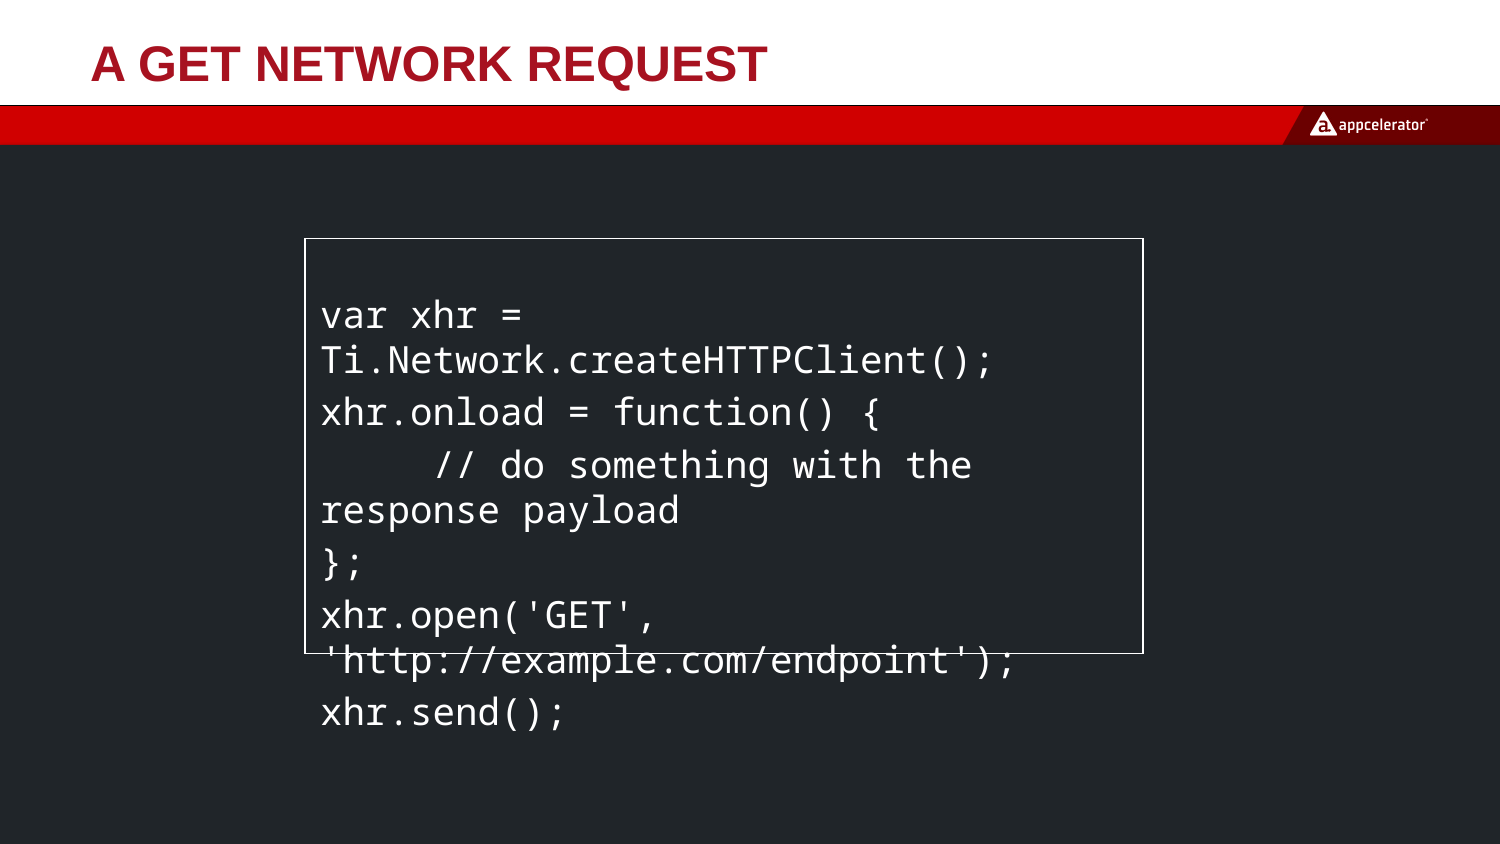

# A GET Network Request

var xhr = Ti.Network.createHTTPClient();
xhr.onload = function() {
     // do something with the response payload
};
xhr.open('GET', 'http://example.com/endpoint');
xhr.send();